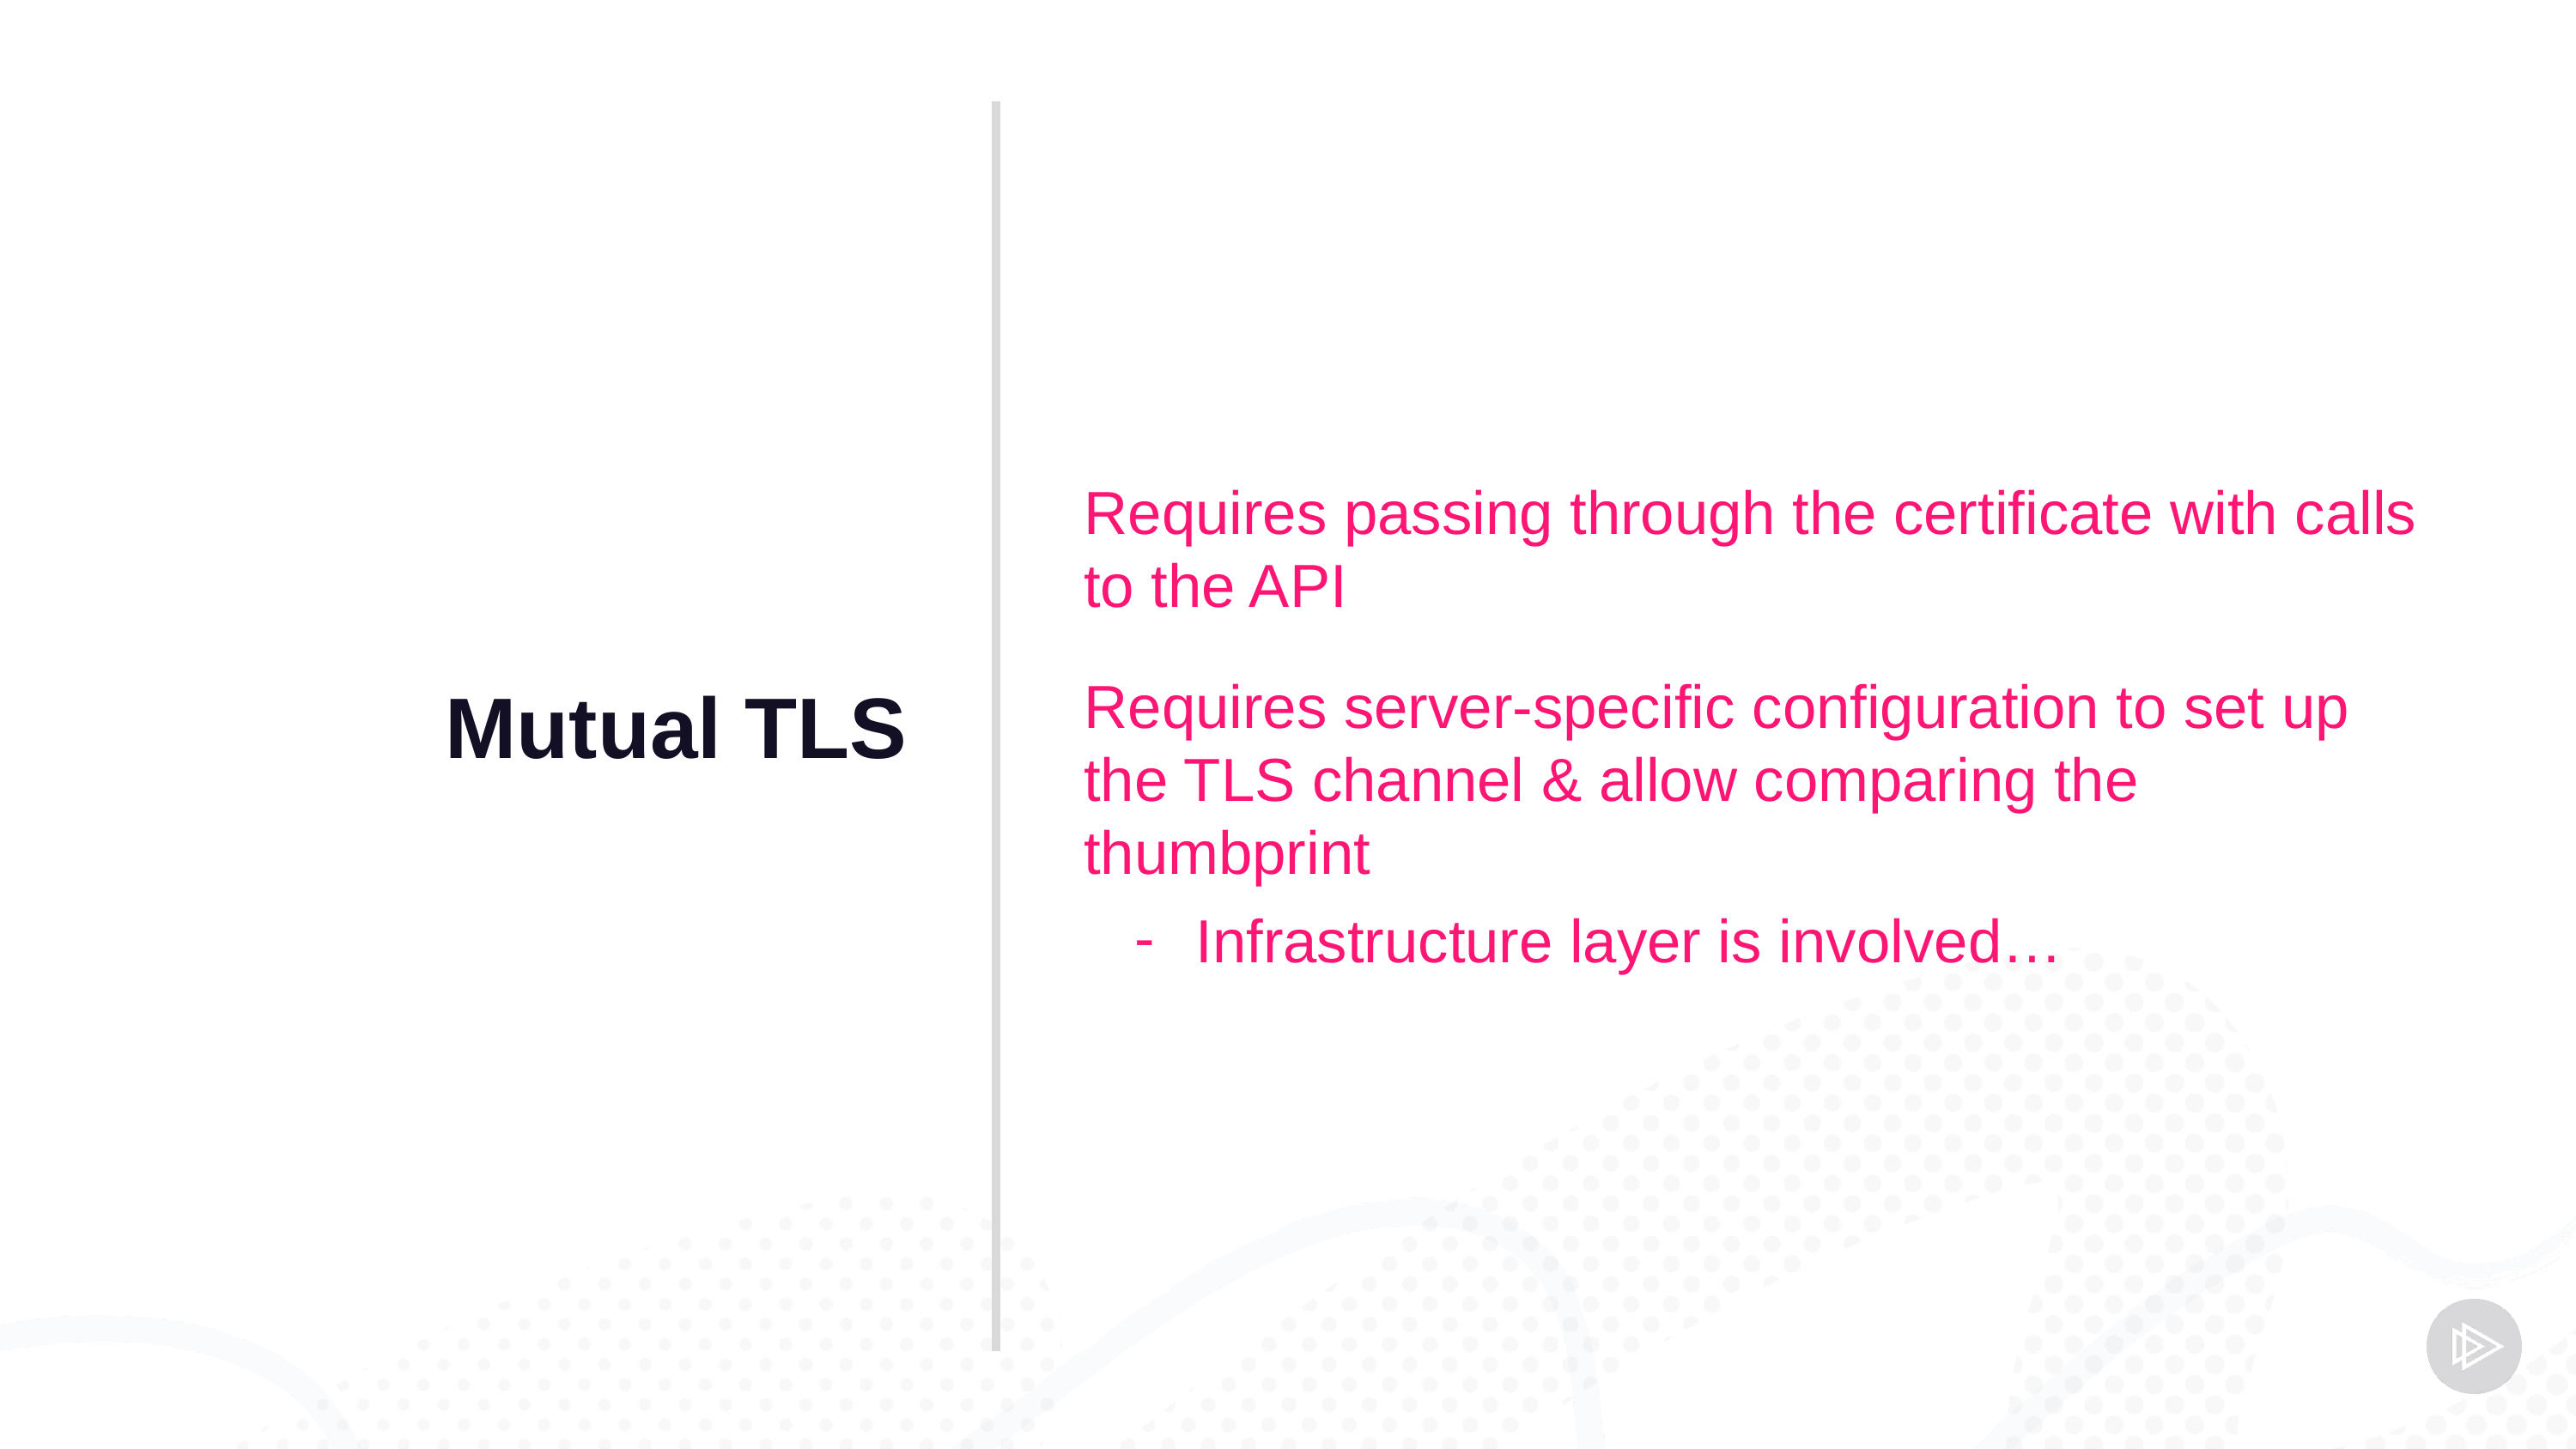

Mutual TLS
Requires passing through the certificate with calls to the API
Requires server-specific configuration to set up the TLS channel & allow comparing the thumbprint
Infrastructure layer is involved…